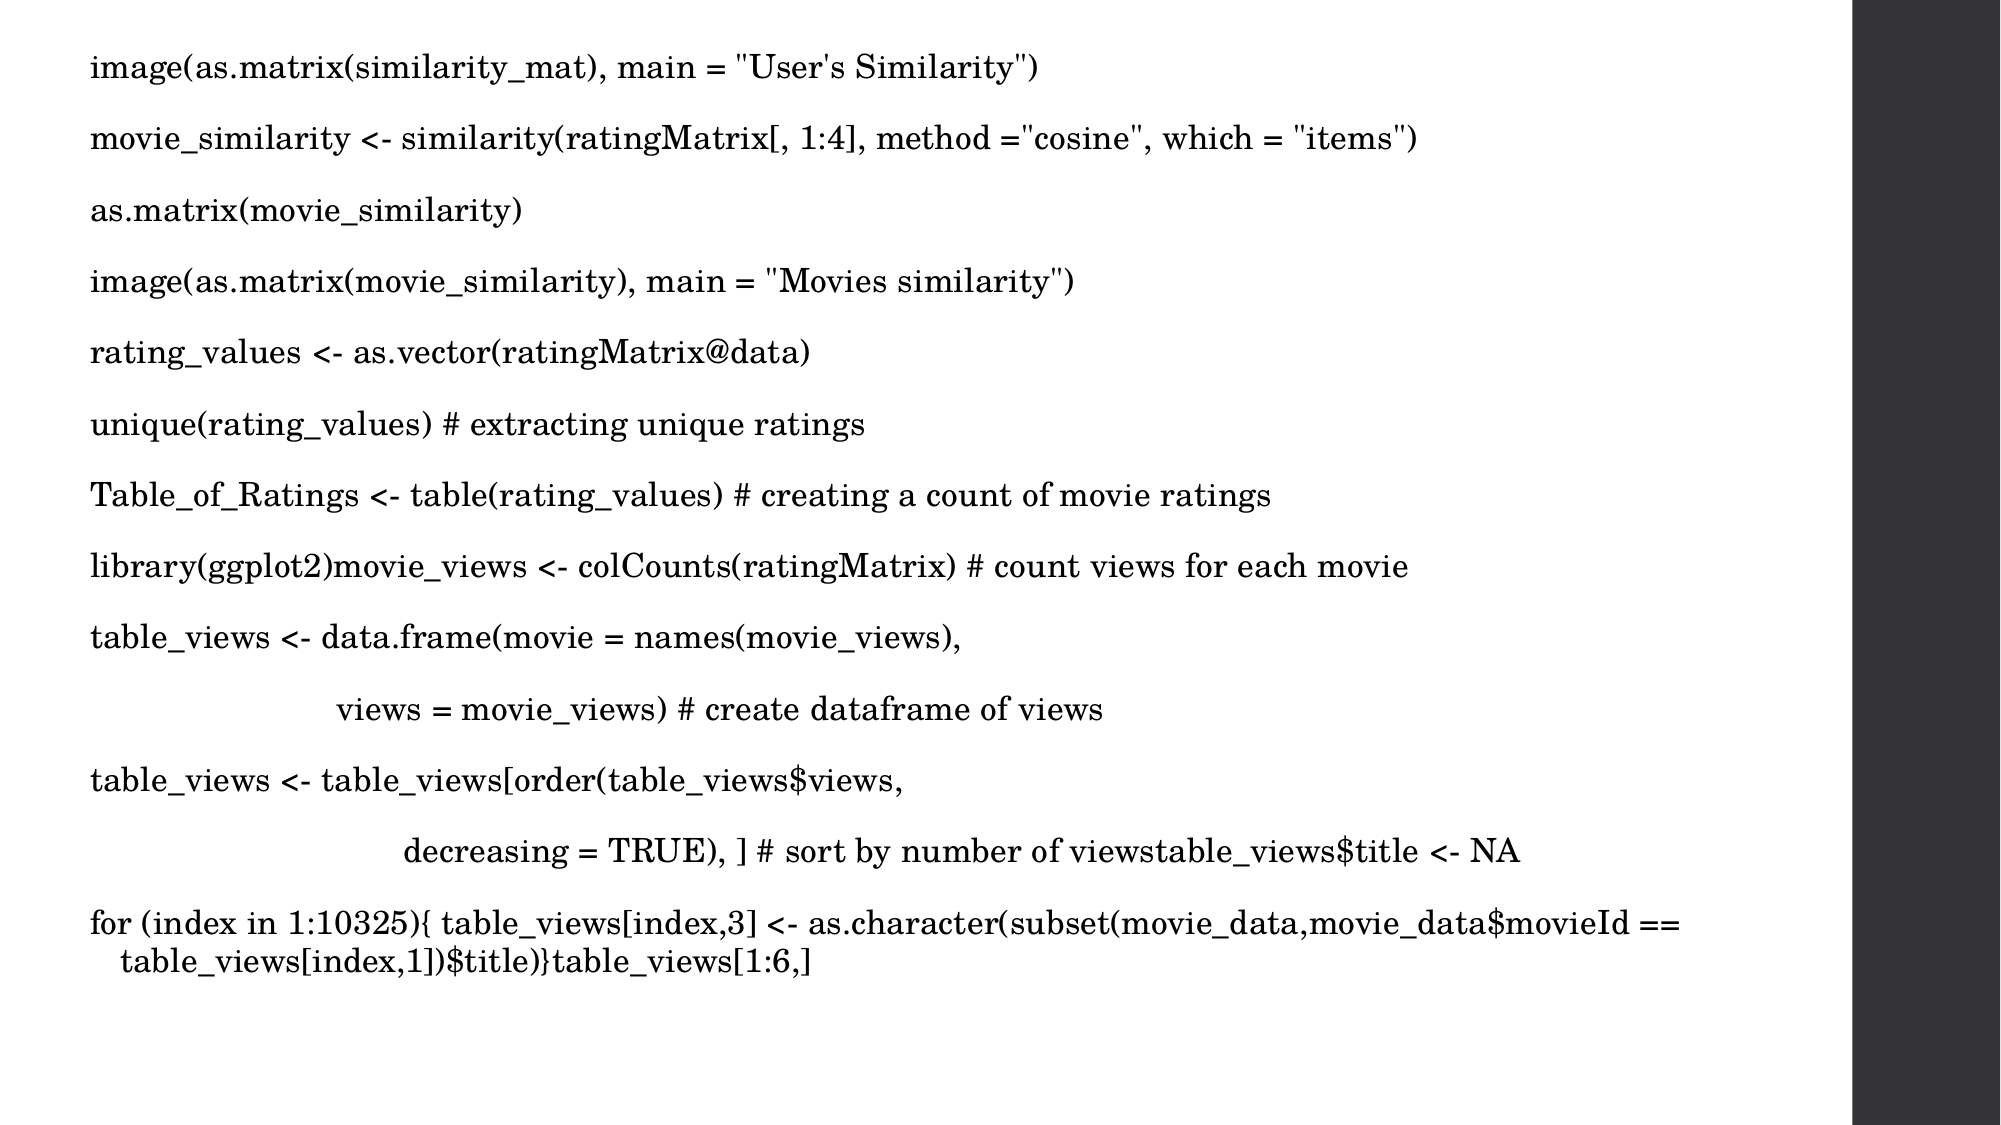

image(as.matrix(similarity_mat), main = "User's Similarity")
movie_similarity <- similarity(ratingMatrix[, 1:4], method ="cosine", which = "items")
as.matrix(movie_similarity)
image(as.matrix(movie_similarity), main = "Movies similarity")
rating_values <- as.vector(ratingMatrix@data)
unique(rating_values) # extracting unique ratings
Table_of_Ratings <- table(rating_values) # creating a count of movie ratings
library(ggplot2)movie_views <- colCounts(ratingMatrix) # count views for each movie
table_views <- data.frame(movie = names(movie_views),
                          views = movie_views) # create dataframe of views
table_views <- table_views[order(table_views$views,
                                 decreasing = TRUE), ] # sort by number of viewstable_views$title <- NA
for (index in 1:10325){ table_views[index,3] <- as.character(subset(movie_data,movie_data$movieId == table_views[index,1])$title)}table_views[1:6,]